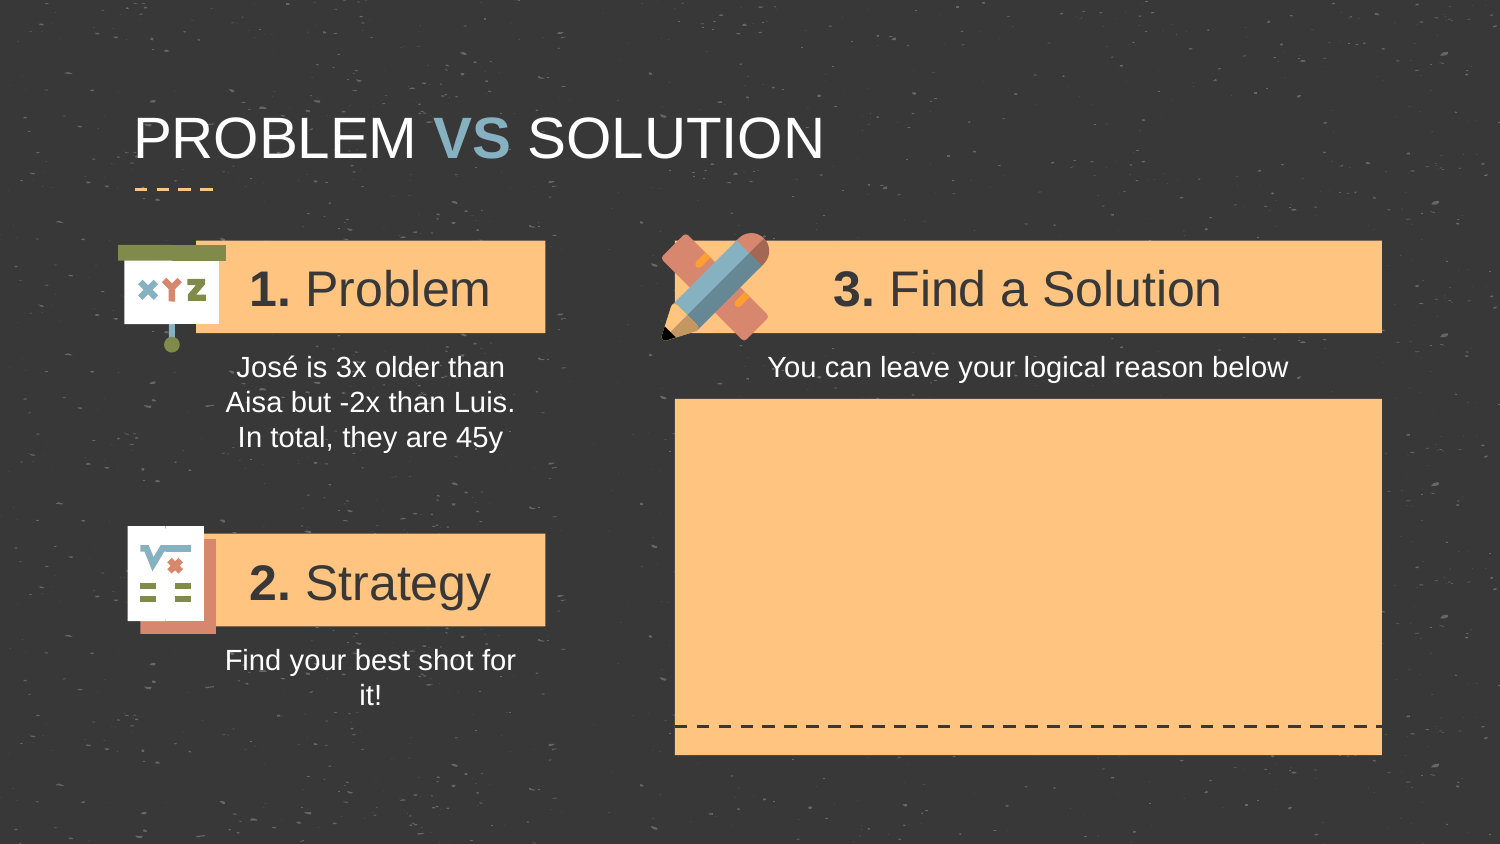

# PROBLEM VS SOLUTION

1. Problem
3. Find a Solution

José is 3x older than Aisa but -2x than Luis. In total, they are 45y
You can leave your logical reason below

2. Strategy
Find your best shot for it!